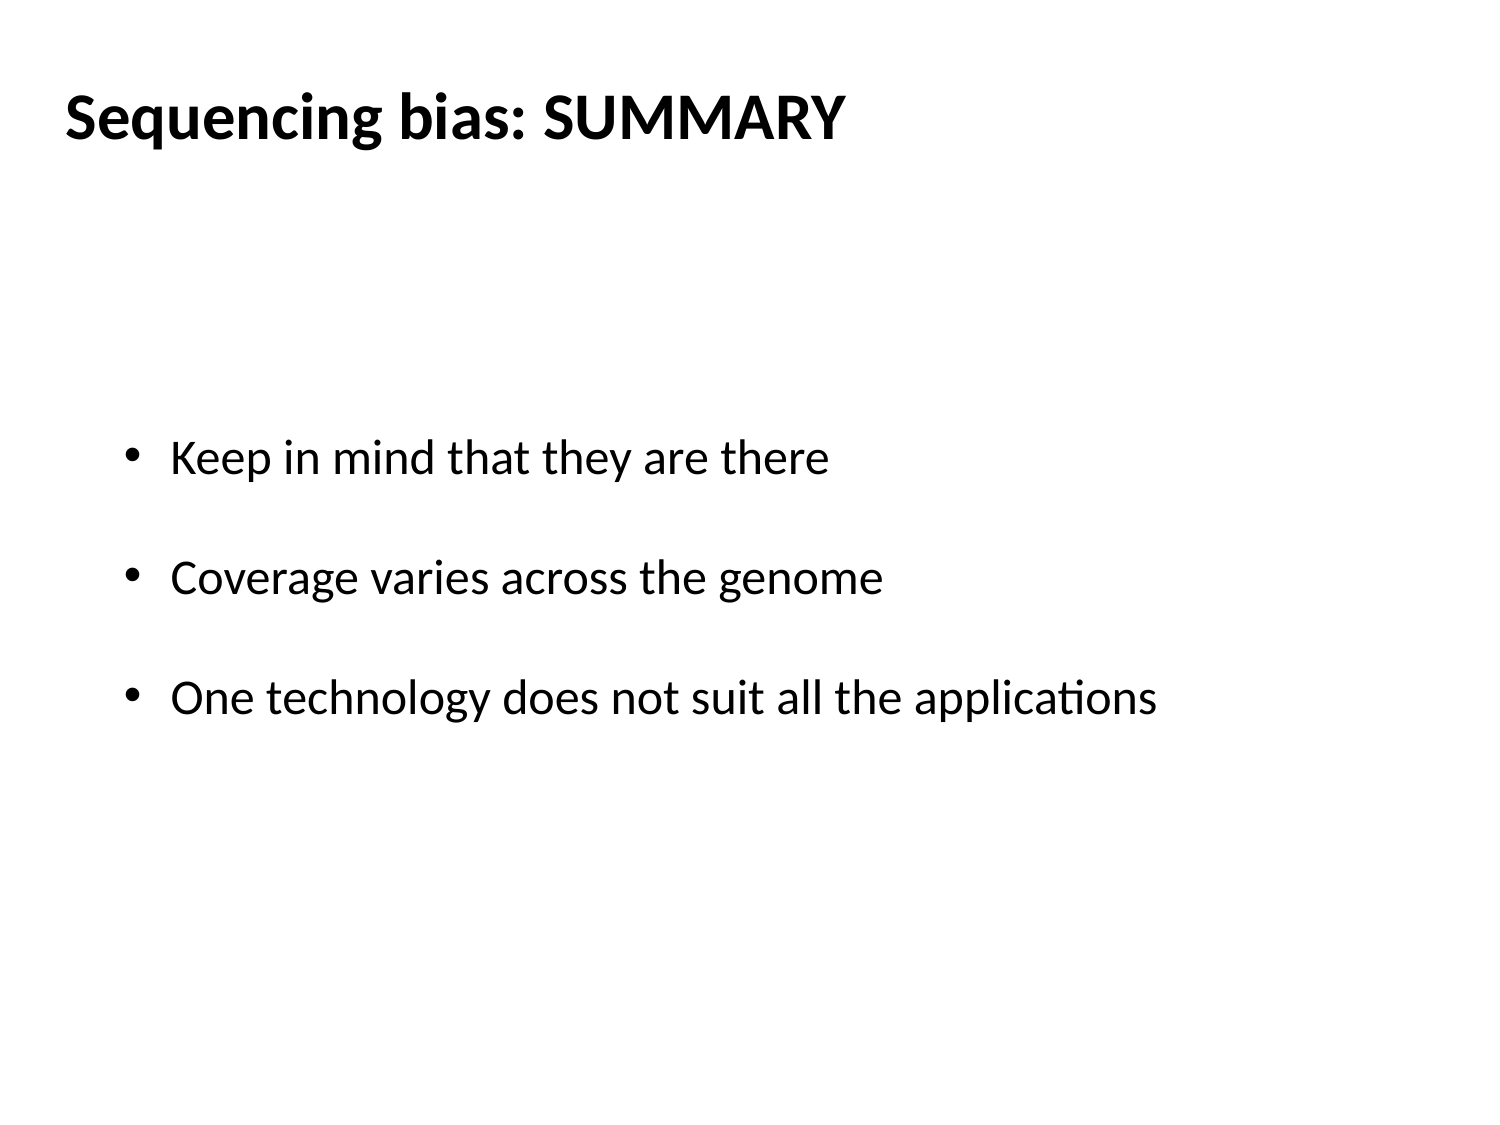

Sequencing bias: SUMMARY
Keep in mind that they are there

Coverage varies across the genome

One technology does not suit all the applications